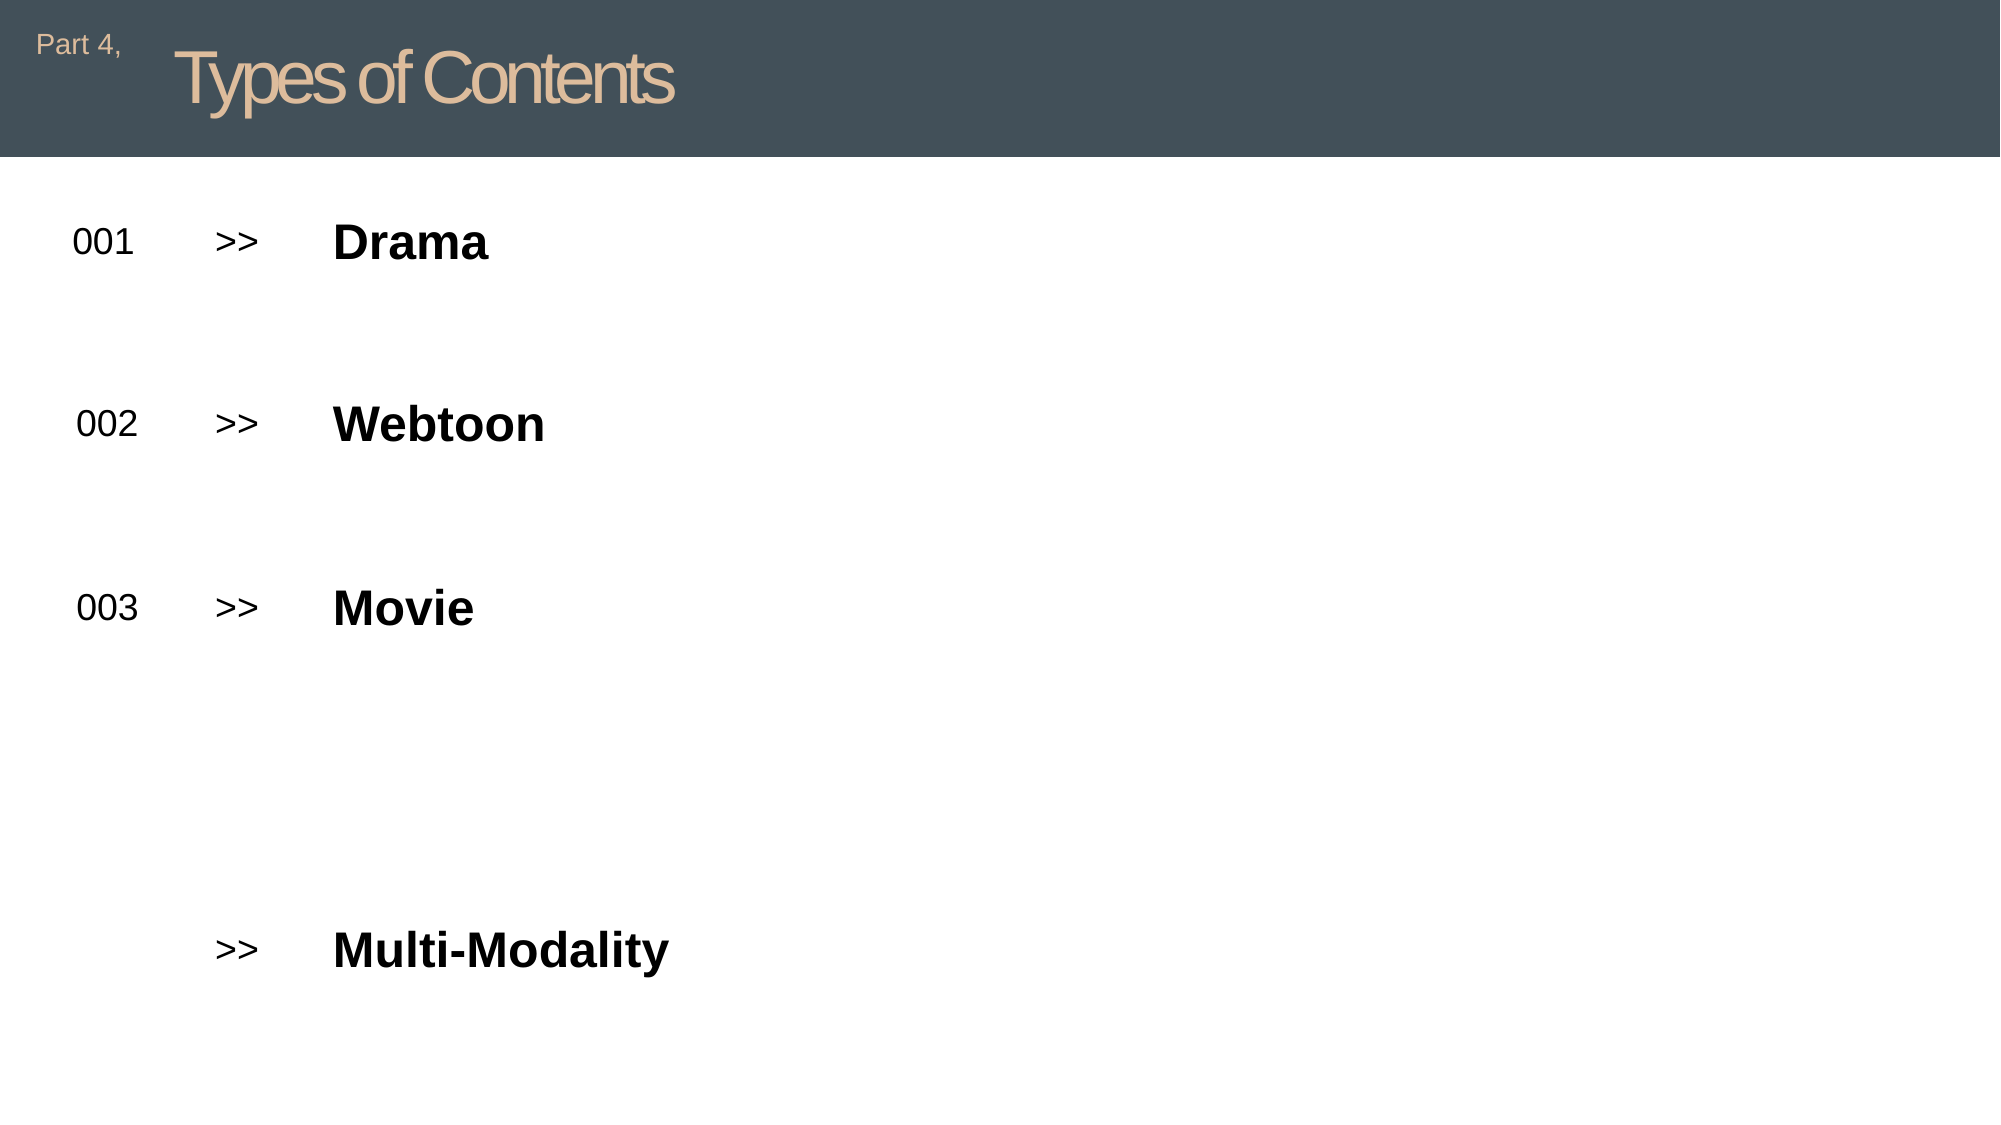

Part 4,
Types of Contents
Drama
001
>>

Webtoon
002
>>

Movie
003
>>

Multi-Modality

>>